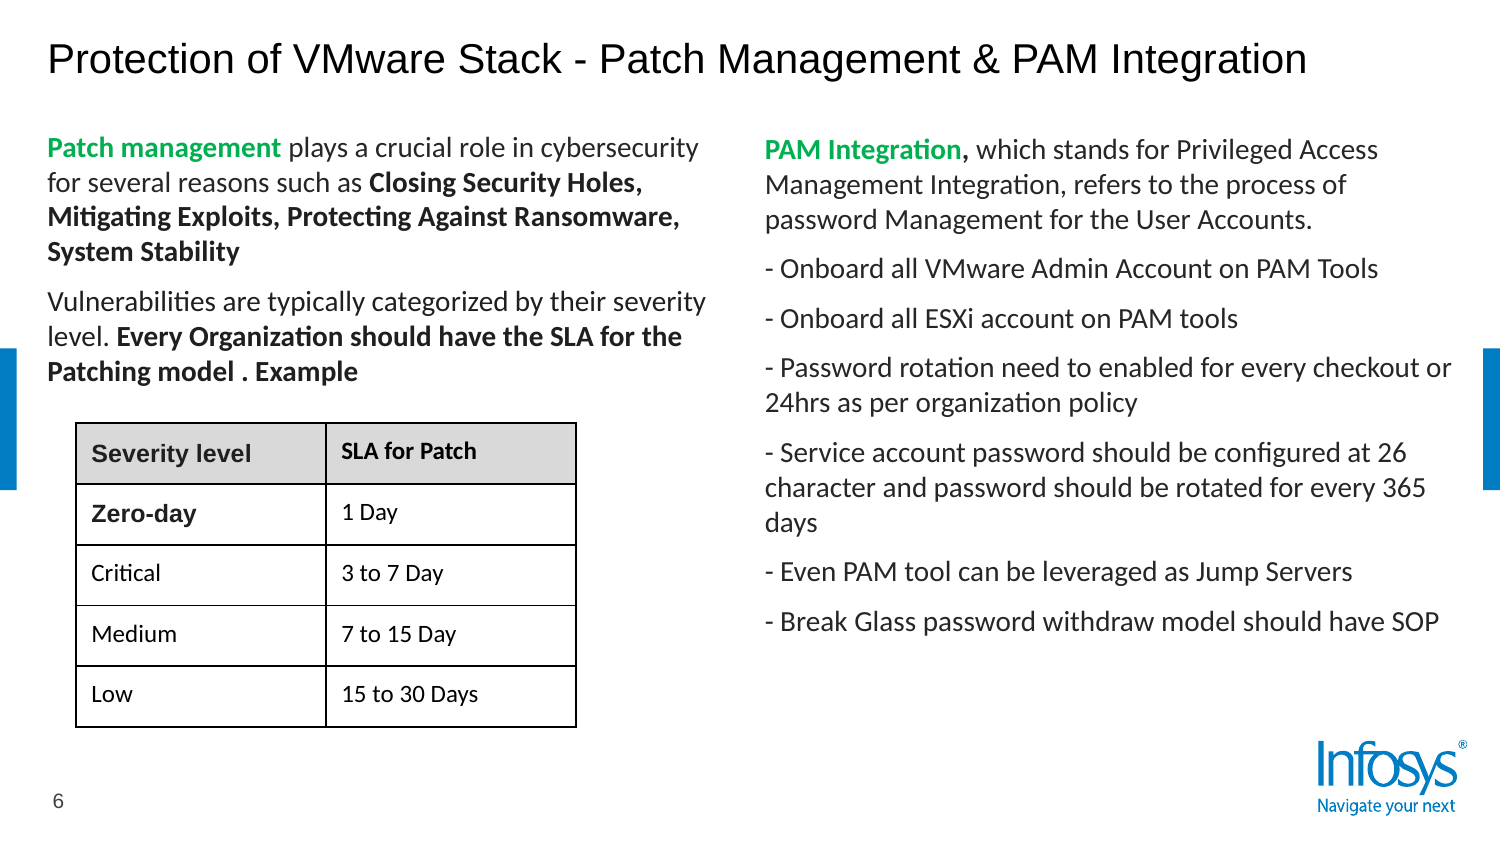

# Protection of VMware Stack - Patch Management & PAM Integration
Patch management plays a crucial role in cybersecurity for several reasons such as Closing Security Holes, Mitigating Exploits, Protecting Against Ransomware, System Stability
Vulnerabilities are typically categorized by their severity level. Every Organization should have the SLA for the Patching model . Example

PAM Integration, which stands for Privileged Access Management Integration, refers to the process of password Management for the User Accounts.
- Onboard all VMware Admin Account on PAM Tools
- Onboard all ESXi account on PAM tools
- Password rotation need to enabled for every checkout or 24hrs as per organization policy
- Service account password should be configured at 26 character and password should be rotated for every 365 days
- Even PAM tool can be leveraged as Jump Servers
- Break Glass password withdraw model should have SOP
| Severity level | SLA for Patch |
| --- | --- |
| Zero-day | 1 Day |
| Critical | 3 to 7 Day |
| Medium | 7 to 15 Day |
| Low | 15 to 30 Days |
6